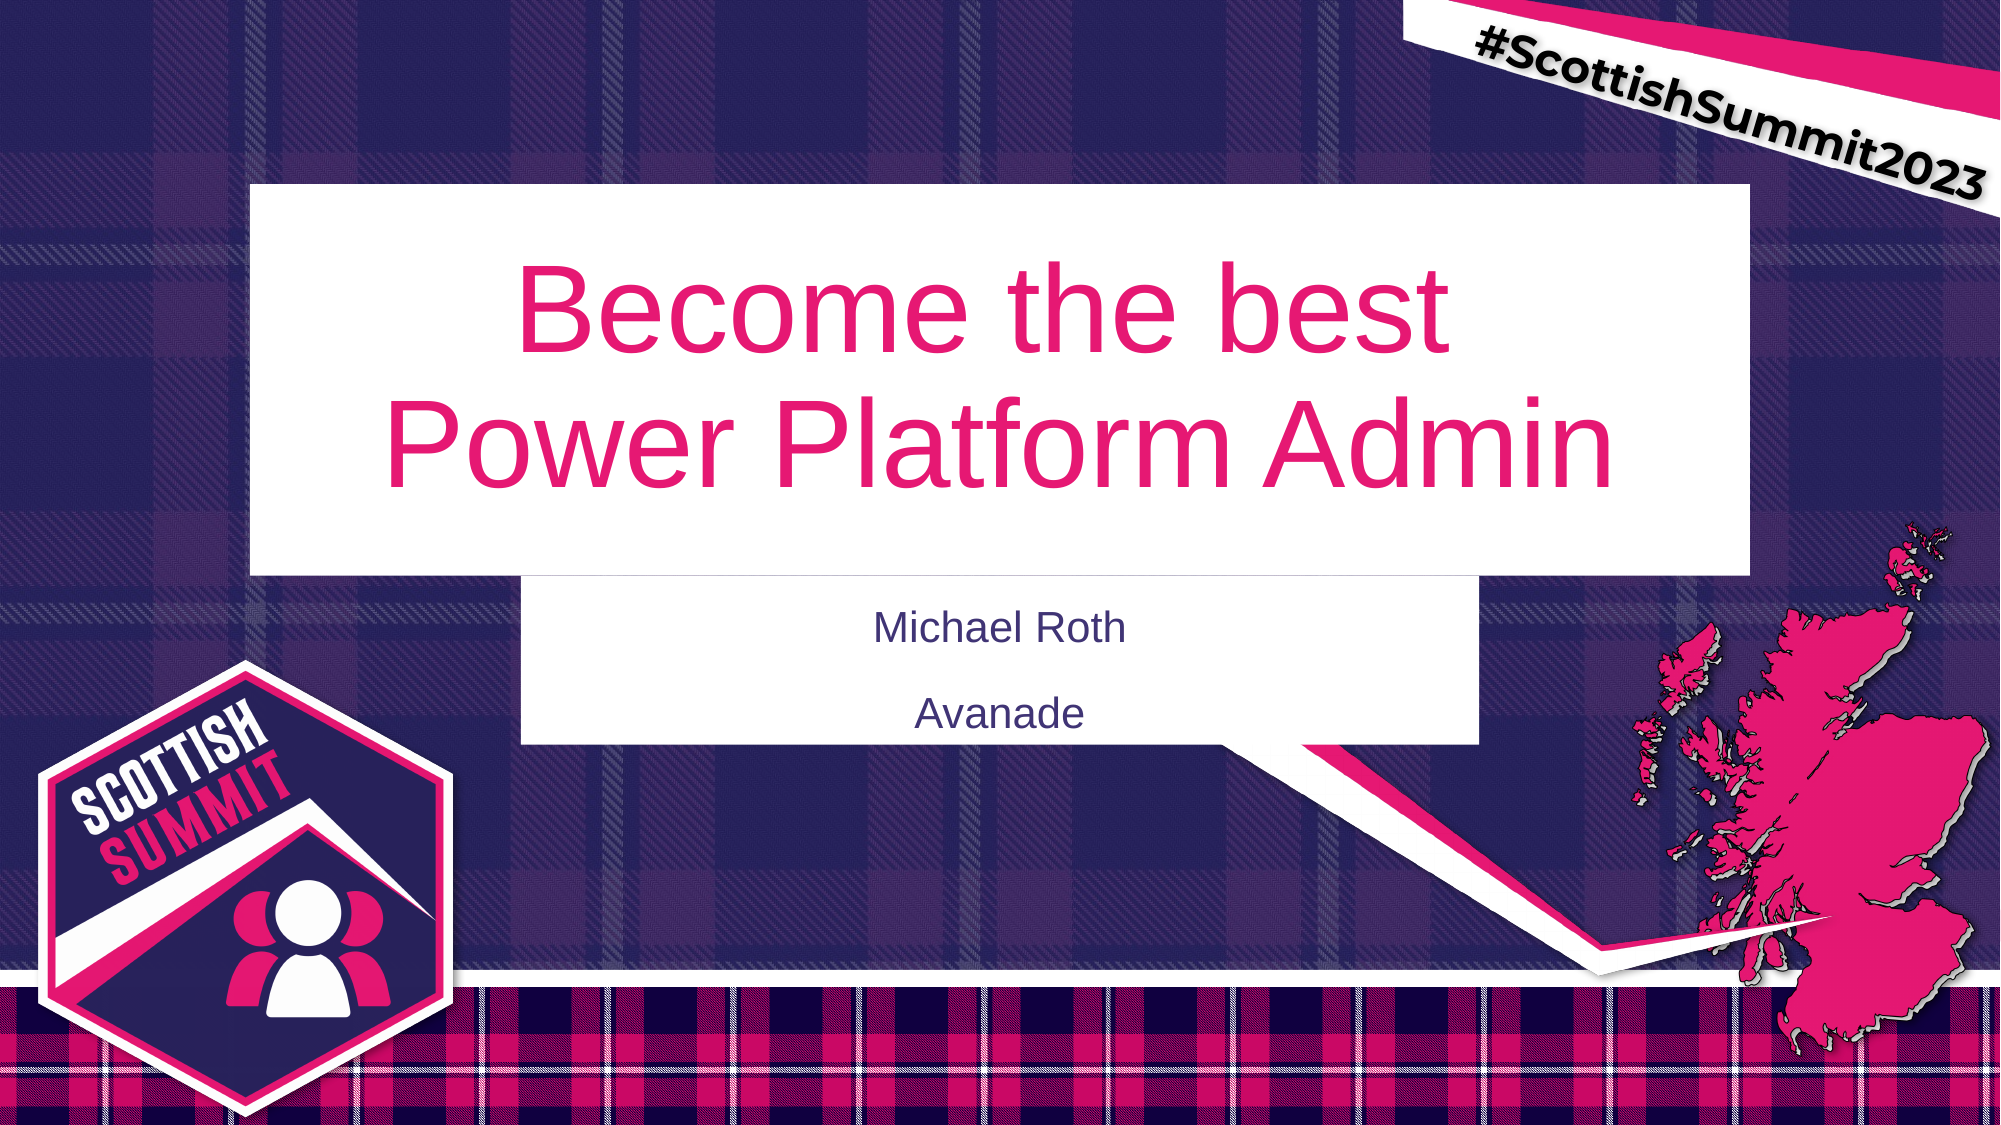

# Become the best Power Platform Admin
Michael Roth
Avanade